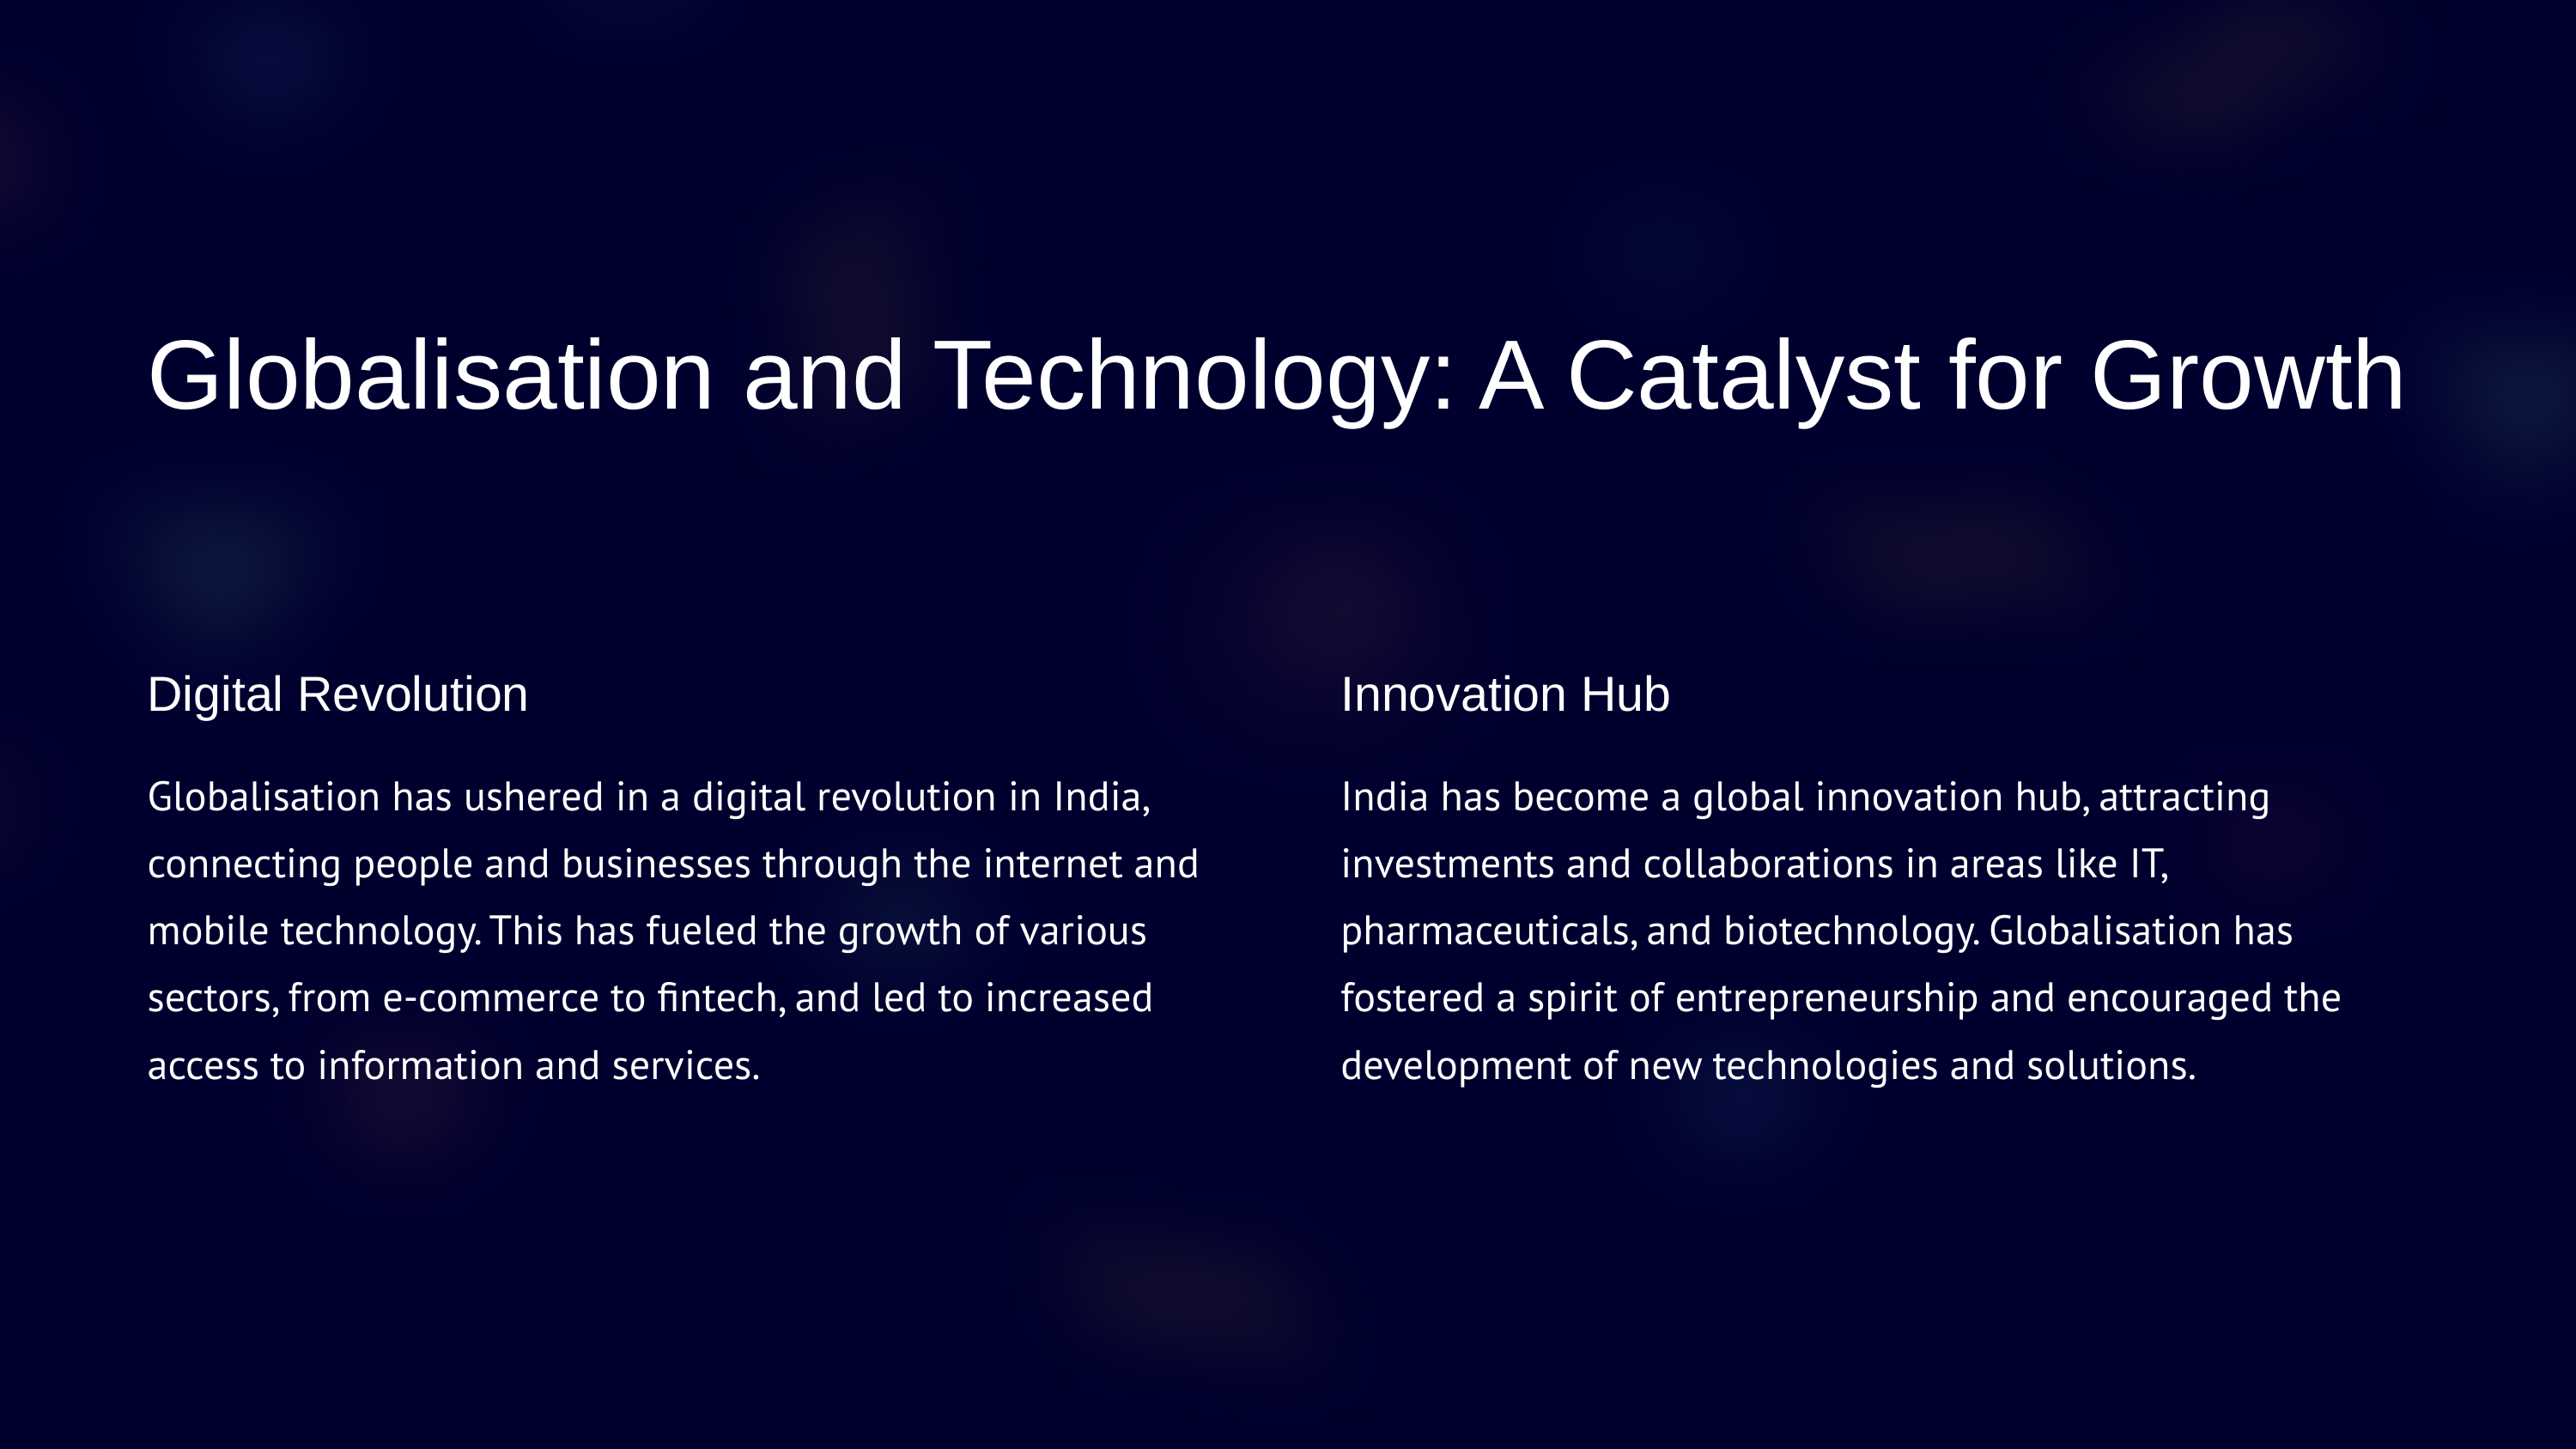

Globalisation and Technology: A Catalyst for Growth
Digital Revolution
Innovation Hub
Globalisation has ushered in a digital revolution in India, connecting people and businesses through the internet and mobile technology. This has fueled the growth of various sectors, from e-commerce to fintech, and led to increased access to information and services.
India has become a global innovation hub, attracting investments and collaborations in areas like IT, pharmaceuticals, and biotechnology. Globalisation has fostered a spirit of entrepreneurship and encouraged the development of new technologies and solutions.